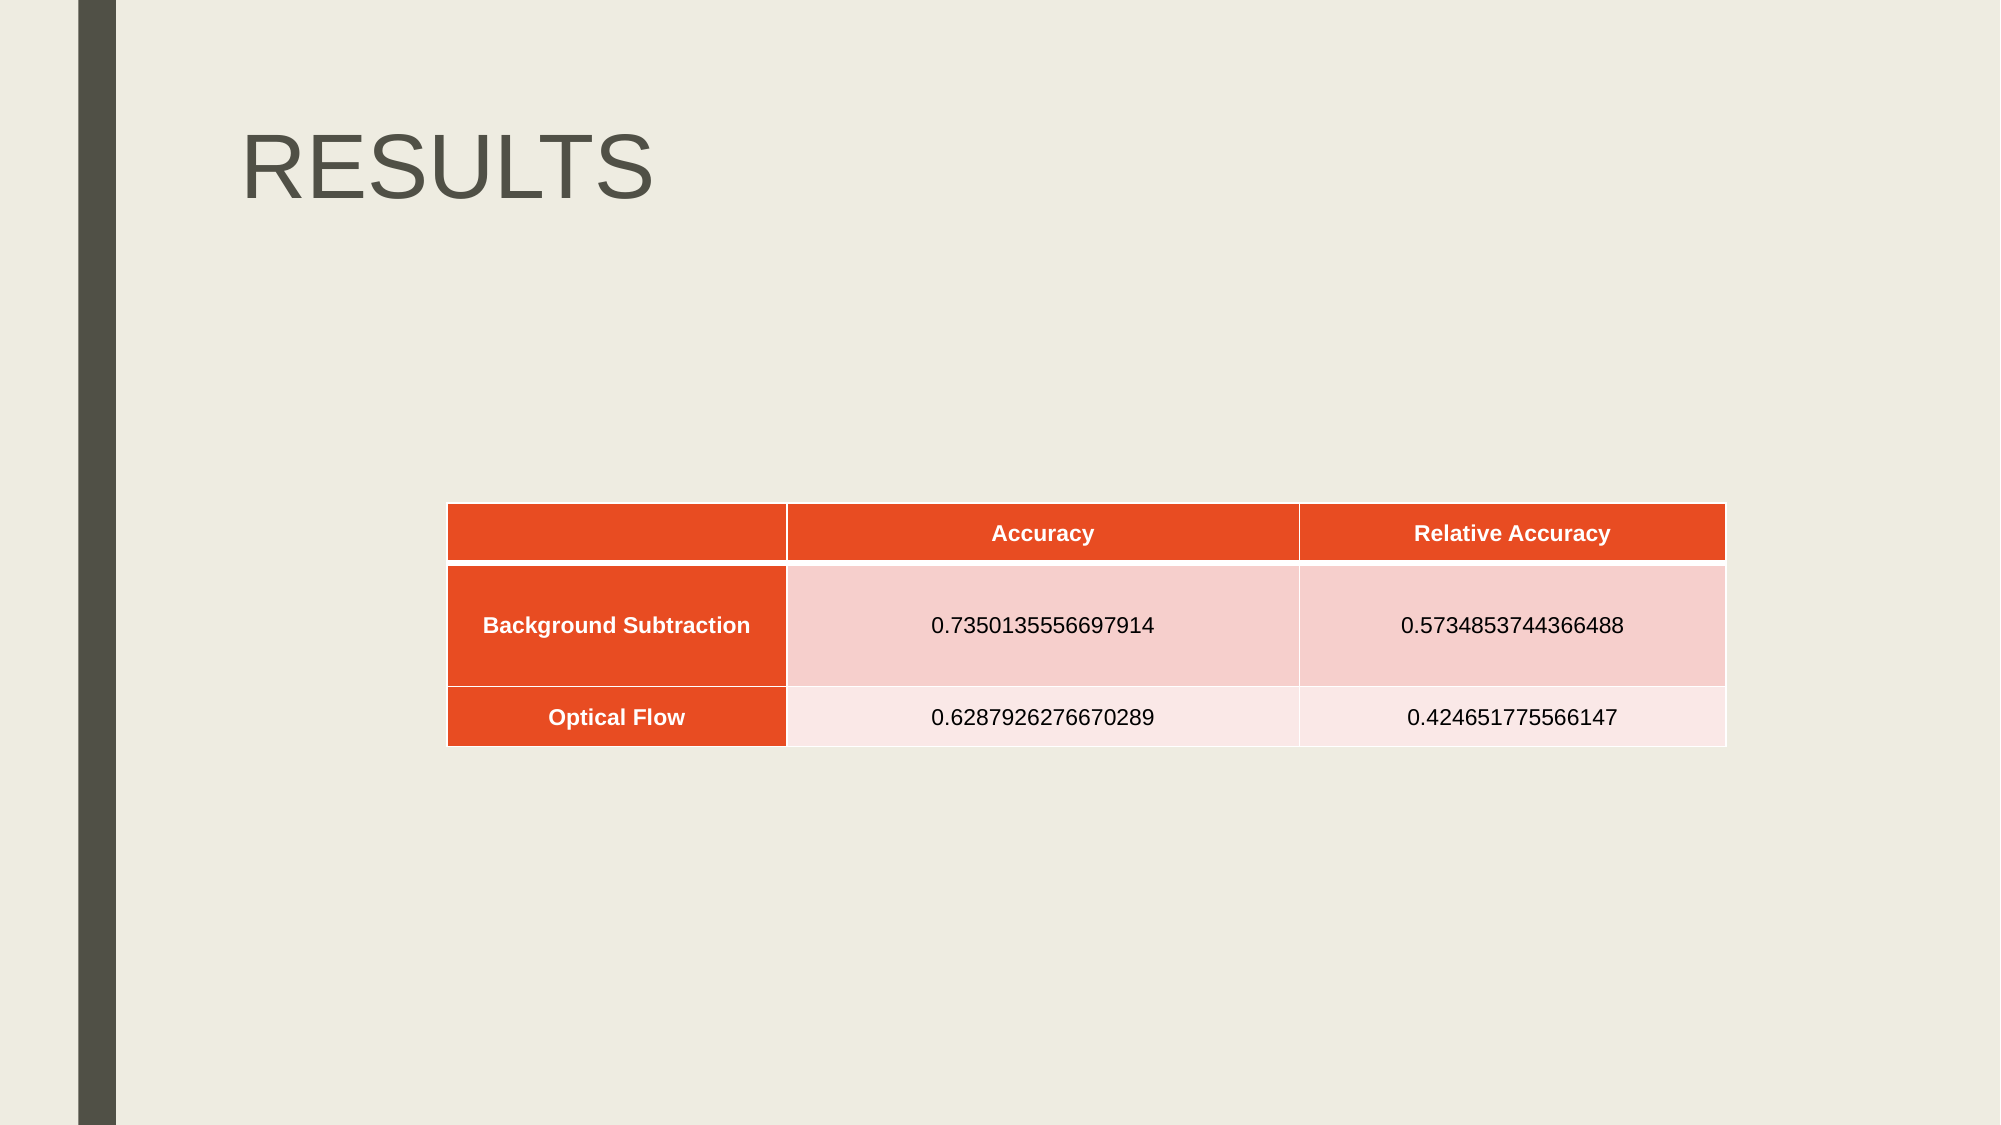

# RESULTS
|  | Accuracy | Relative Accuracy |
| --- | --- | --- |
| Background Subtraction | 0.7350135556697914 | 0.5734853744366488 |
| Optical Flow | 0.6287926276670289 | 0.424651775566147 |